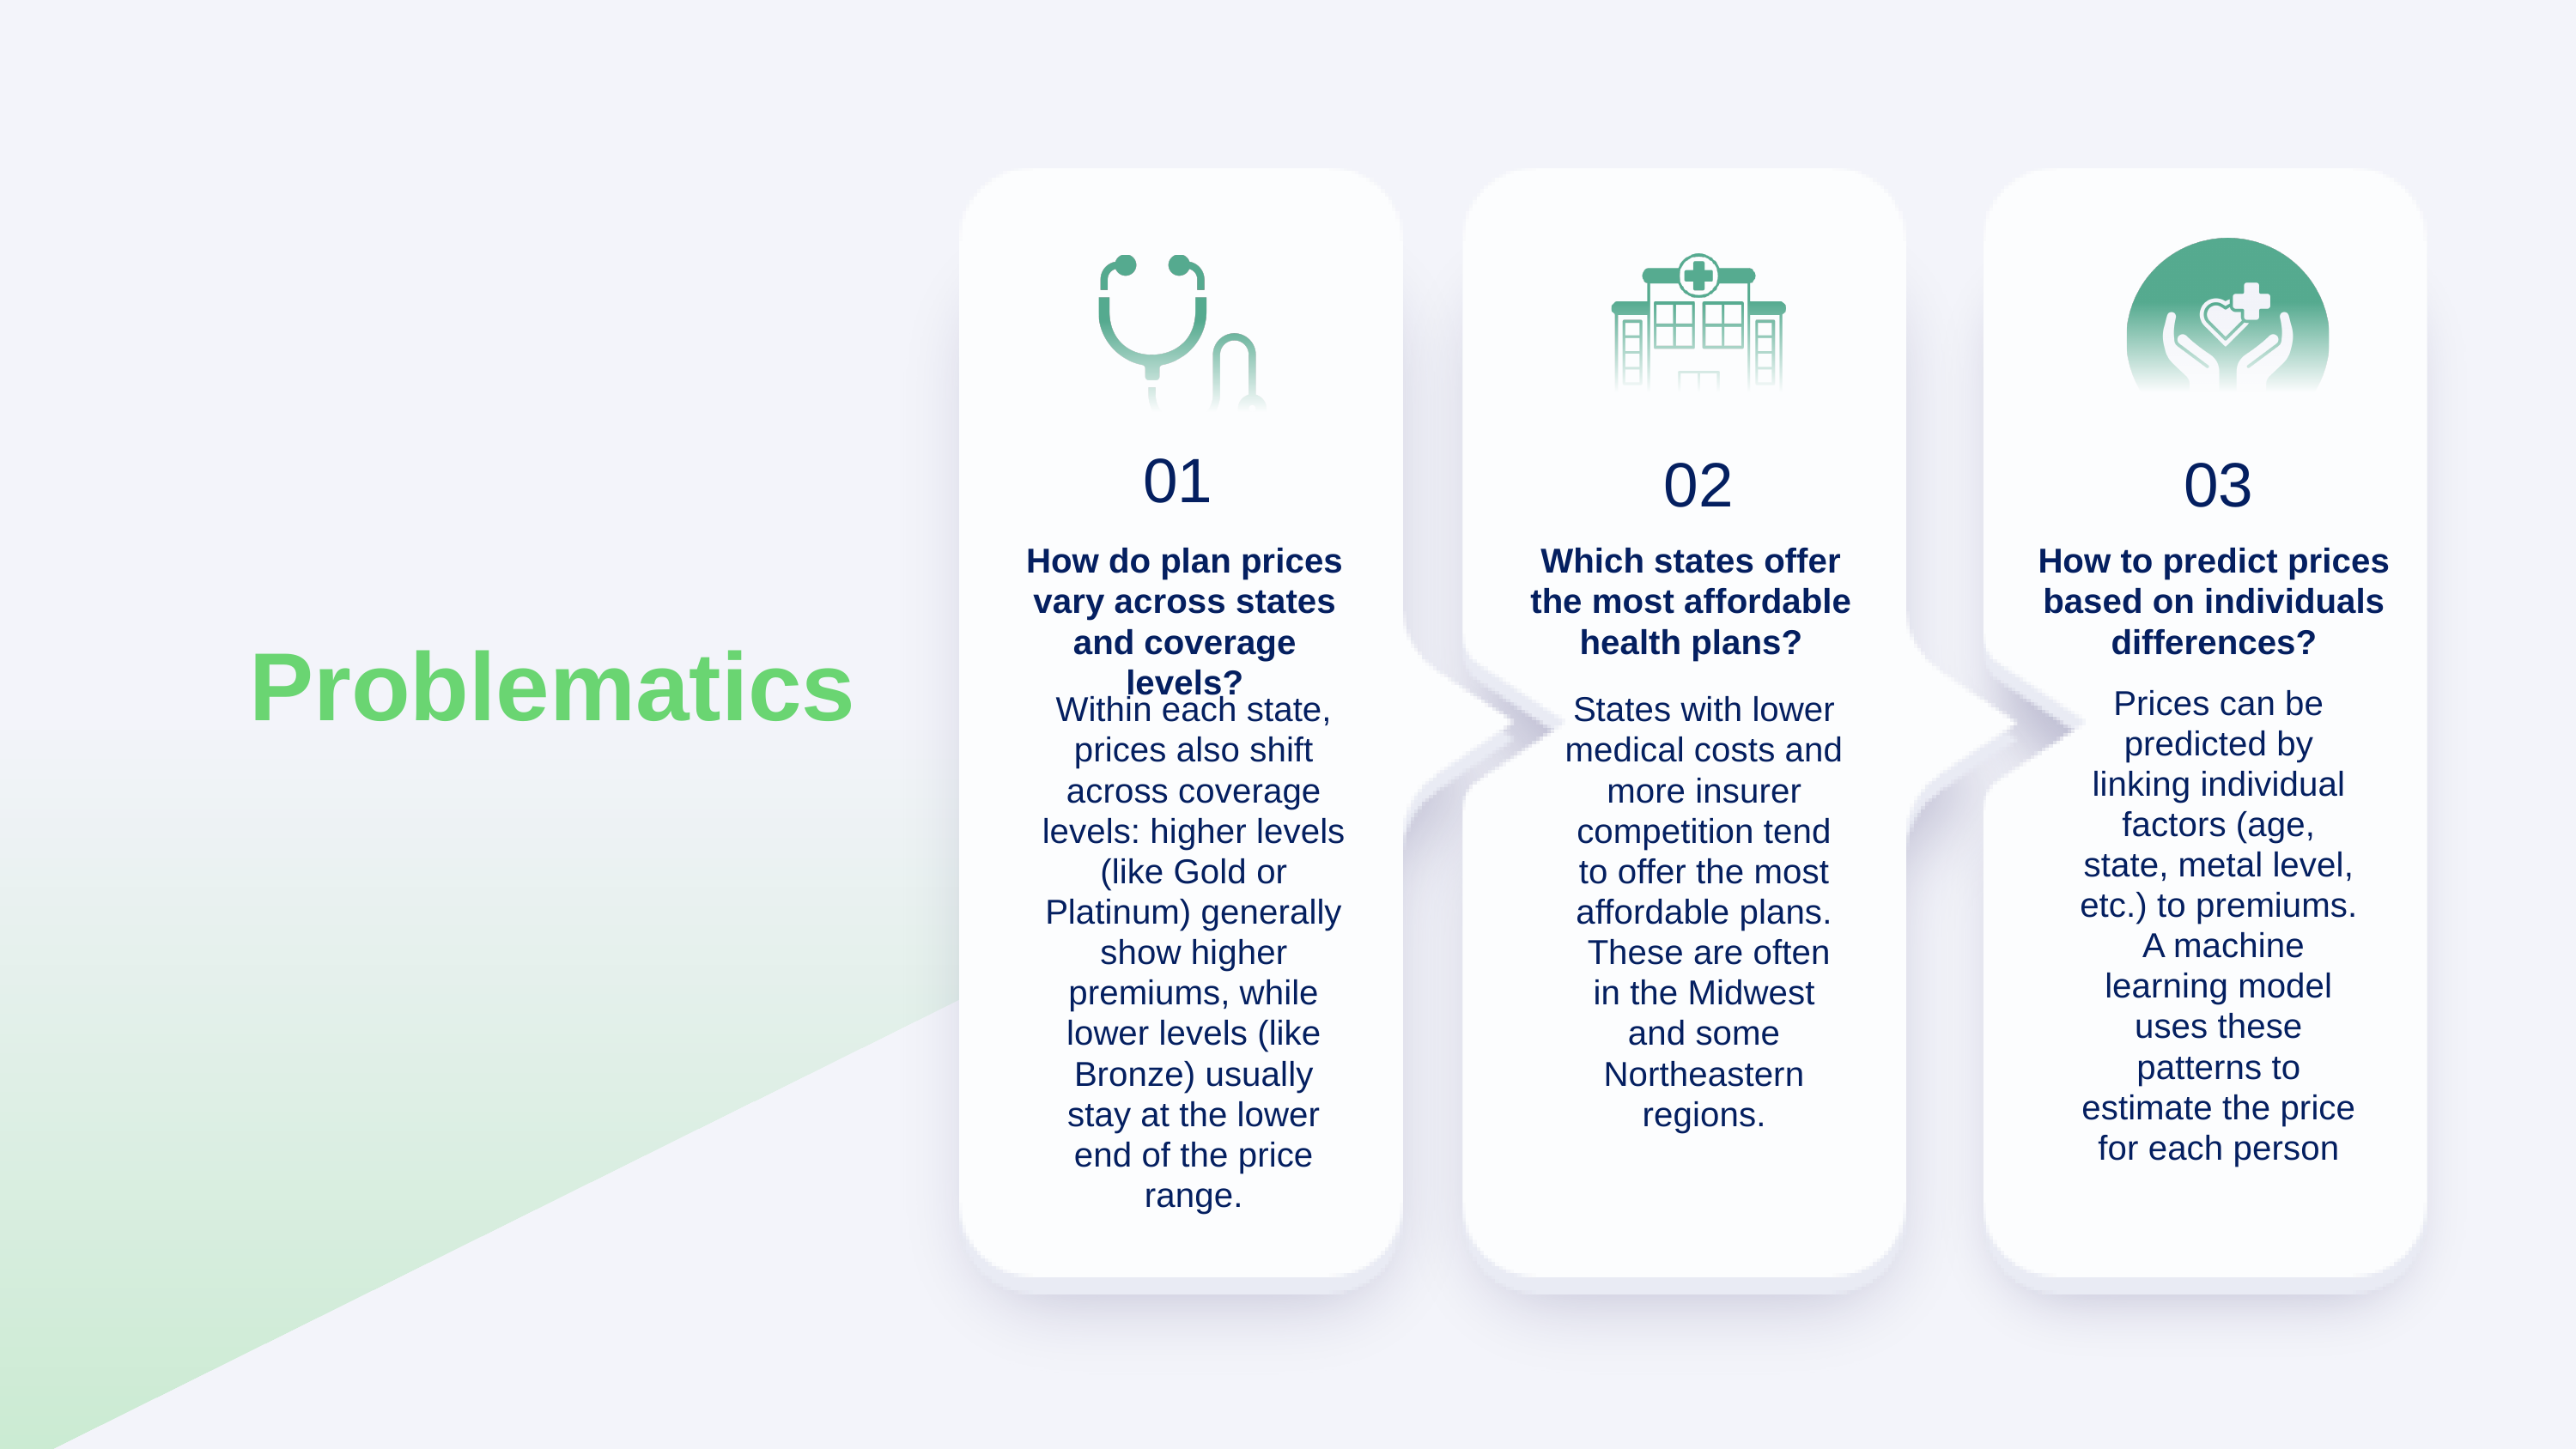

01
02
03
Which states offer the most affordable health plans?
How to predict prices based on individuals differences?
How do plan prices vary across states and coverage levels?
Problematics
Prices can be predicted by linking individual factors (age, state, metal level, etc.) to premiums.
 A machine learning model uses these patterns to estimate the price for each person
Within each state, prices also shift across coverage levels: higher levels (like Gold or Platinum) generally show higher premiums, while lower levels (like Bronze) usually stay at the lower end of the price range.
States with lower medical costs and more insurer competition tend to offer the most affordable plans.
 These are often in the Midwest and some Northeastern regions.